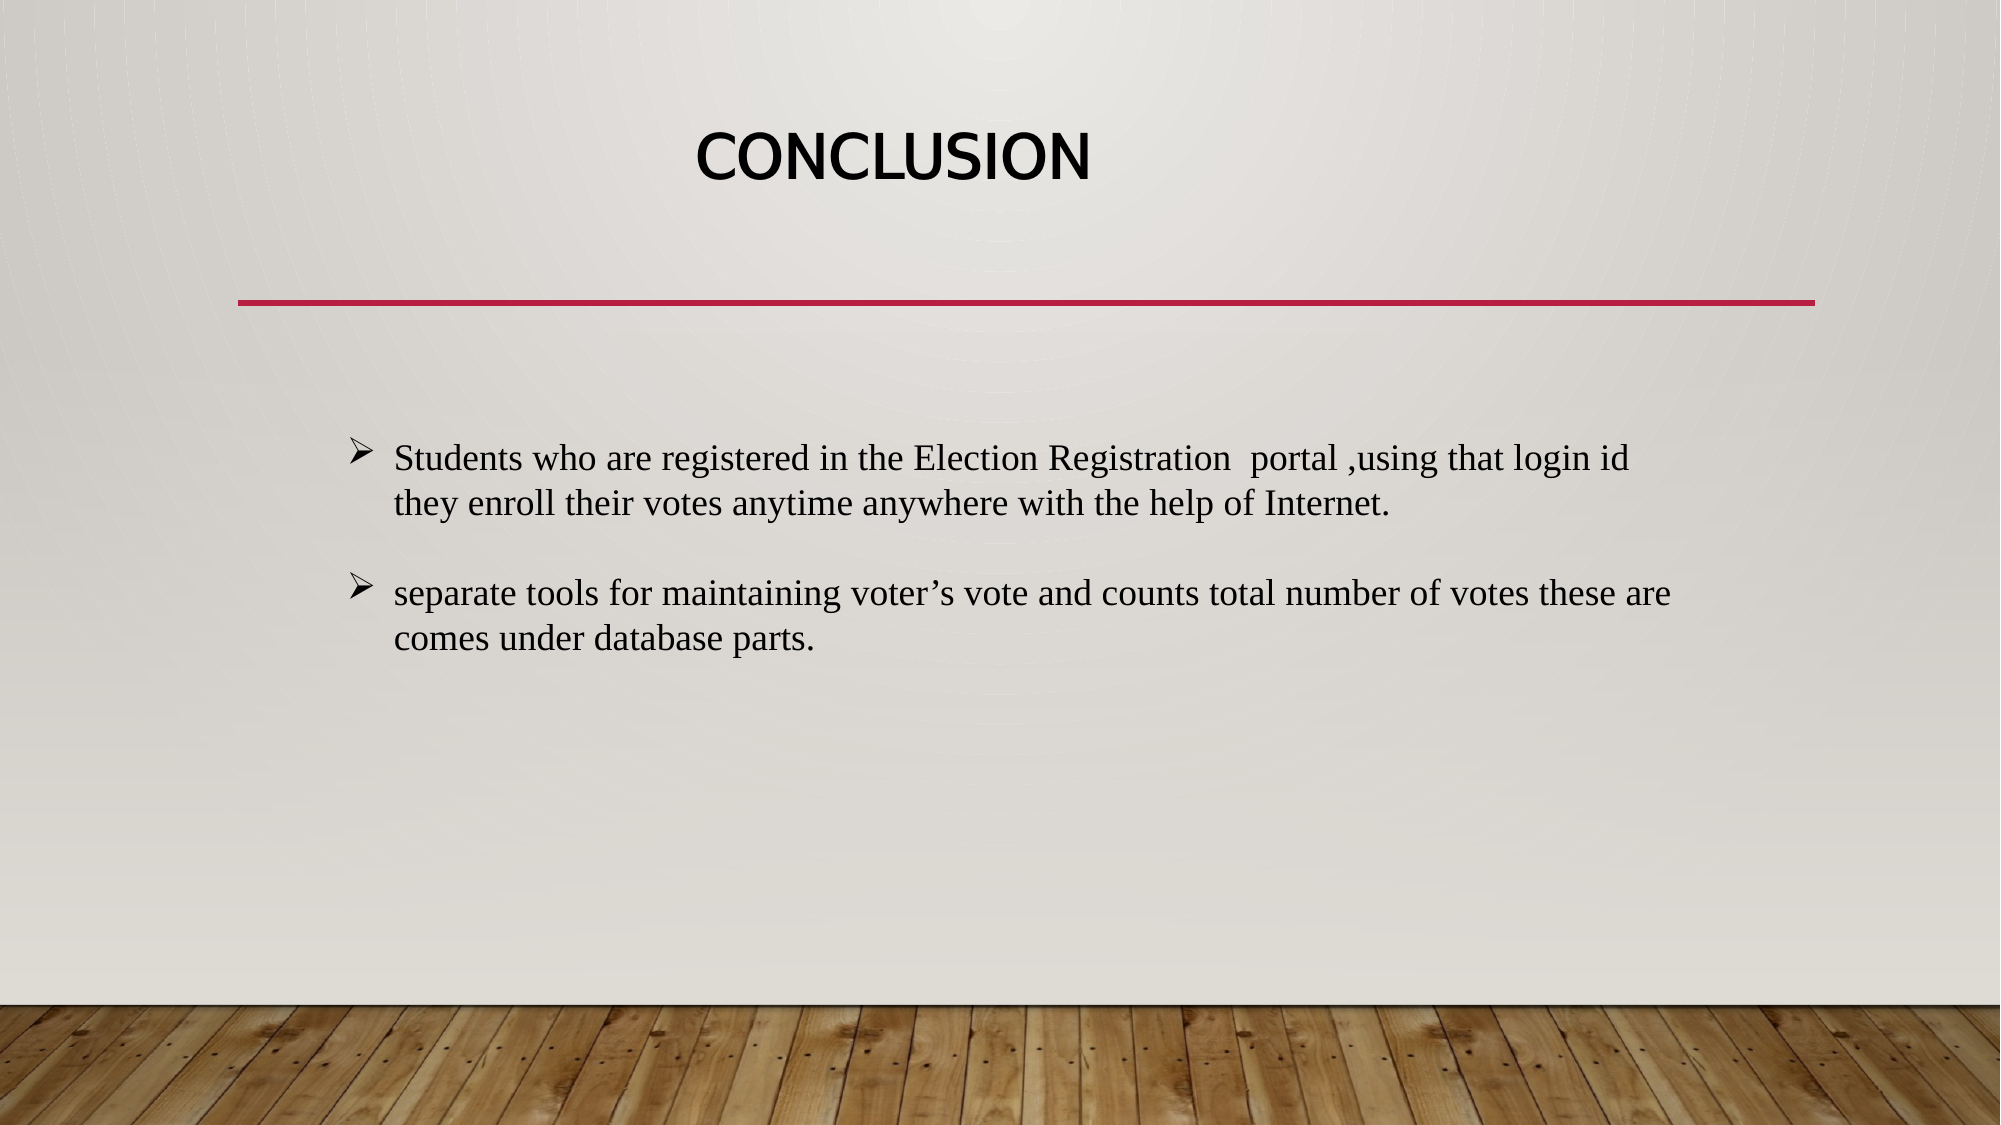

# conclusion

Students who are registered in the Election Registration  portal ,using that login id they enroll their votes anytime anywhere with the help of Internet.

separate tools for maintaining voter’s vote and counts total number of votes these are comes under database parts.